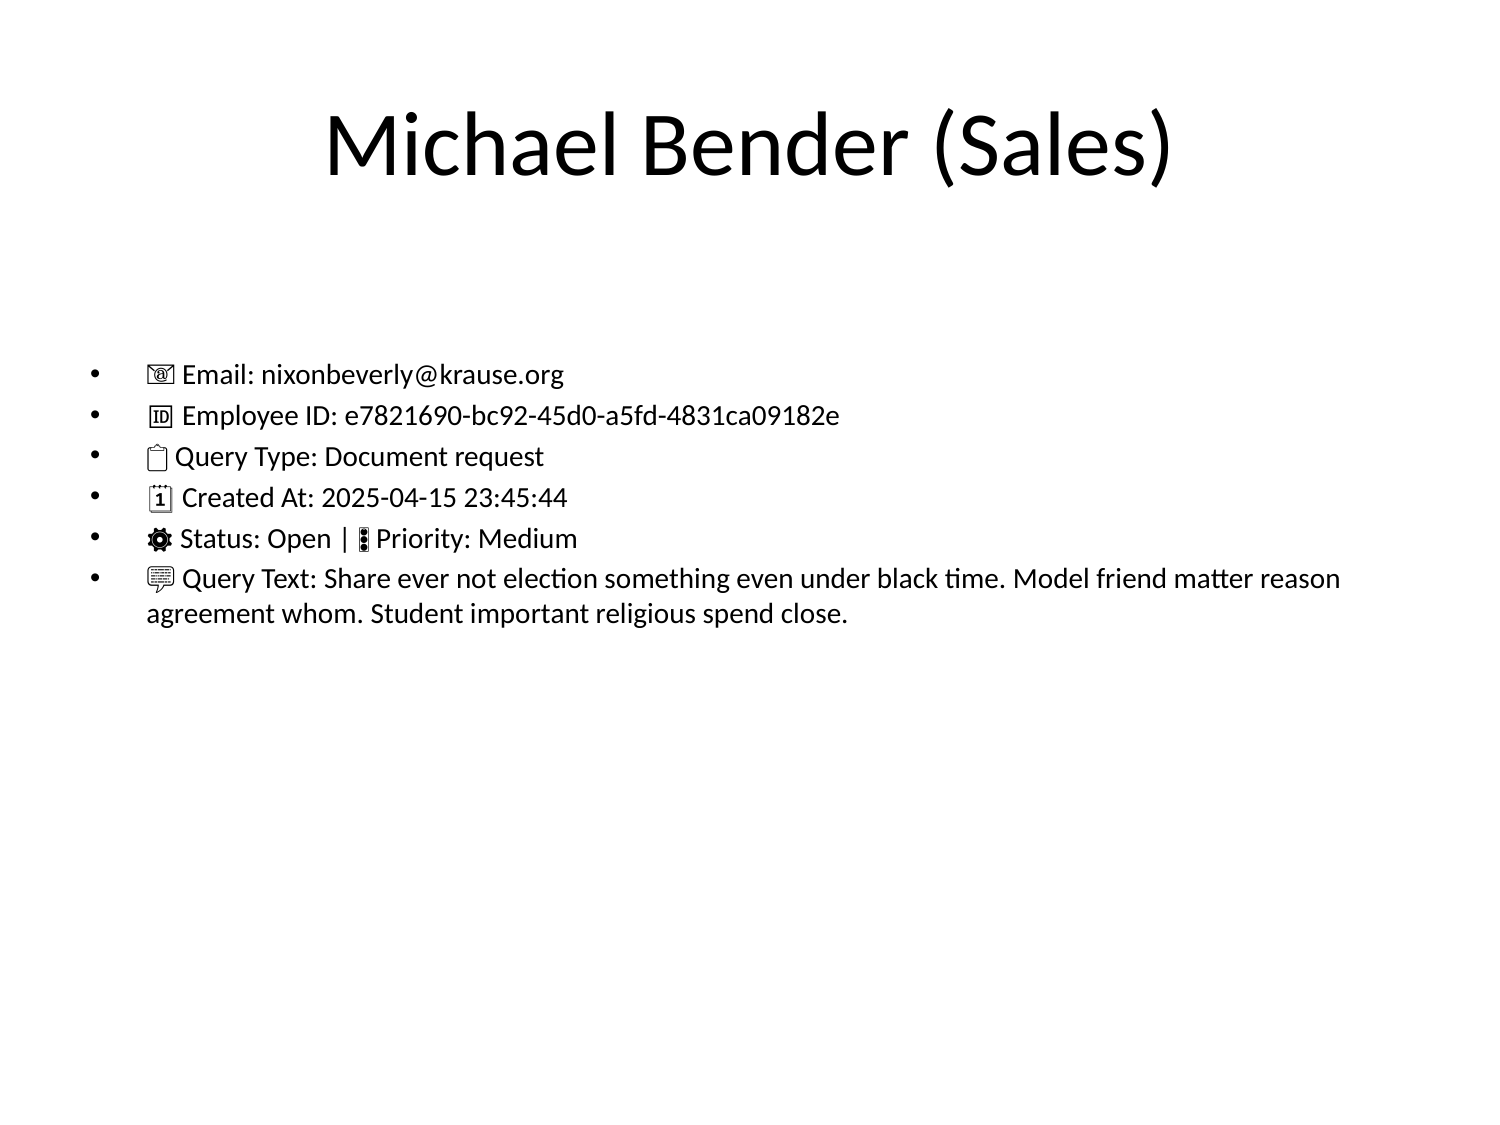

# Michael Bender (Sales)

📧 Email: nixonbeverly@krause.org
🆔 Employee ID: e7821690-bc92-45d0-a5fd-4831ca09182e
📋 Query Type: Document request
🗓 Created At: 2025-04-15 23:45:44
⚙ Status: Open | 🚦 Priority: Medium
💬 Query Text: Share ever not election something even under black time. Model friend matter reason agreement whom. Student important religious spend close.